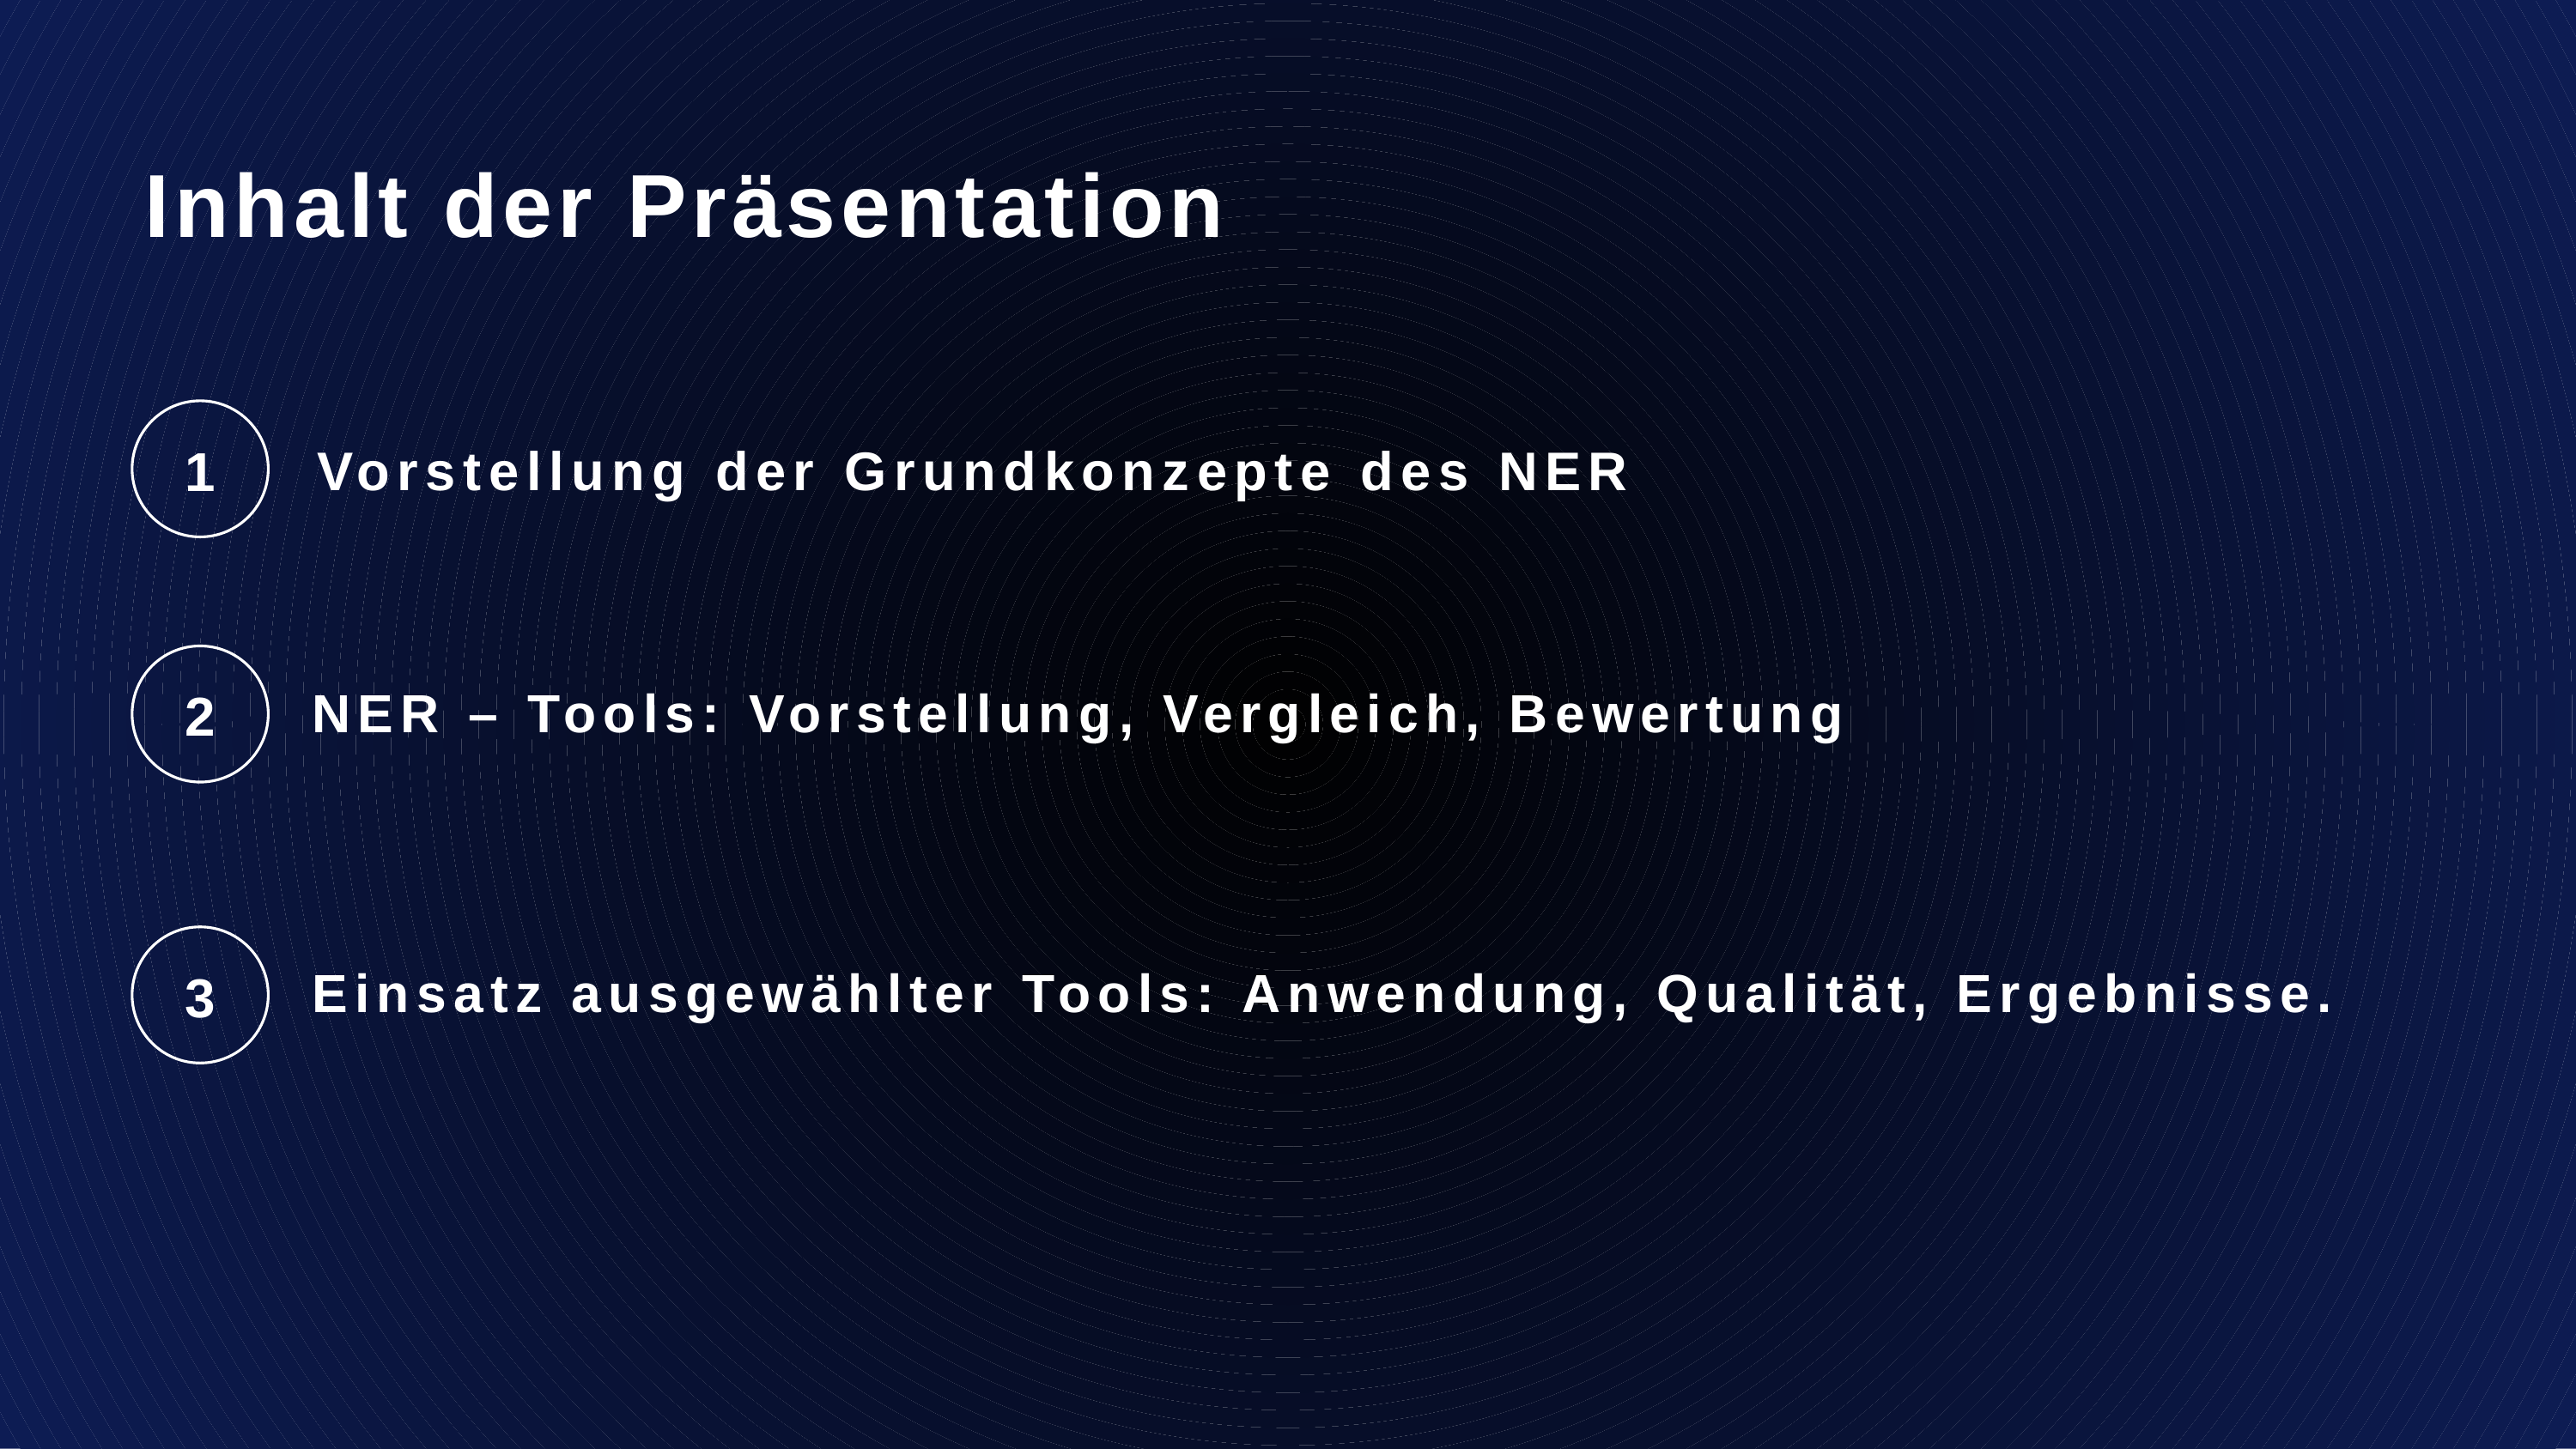

Inhalt der Präsentation

1
Vorstellung der Grundkonzepte des NER

NER – Tools: Vorstellung, Vergleich, Bewertung
2

Einsatz ausgewählter Tools: Anwendung, Qualität, Ergebnisse.

3